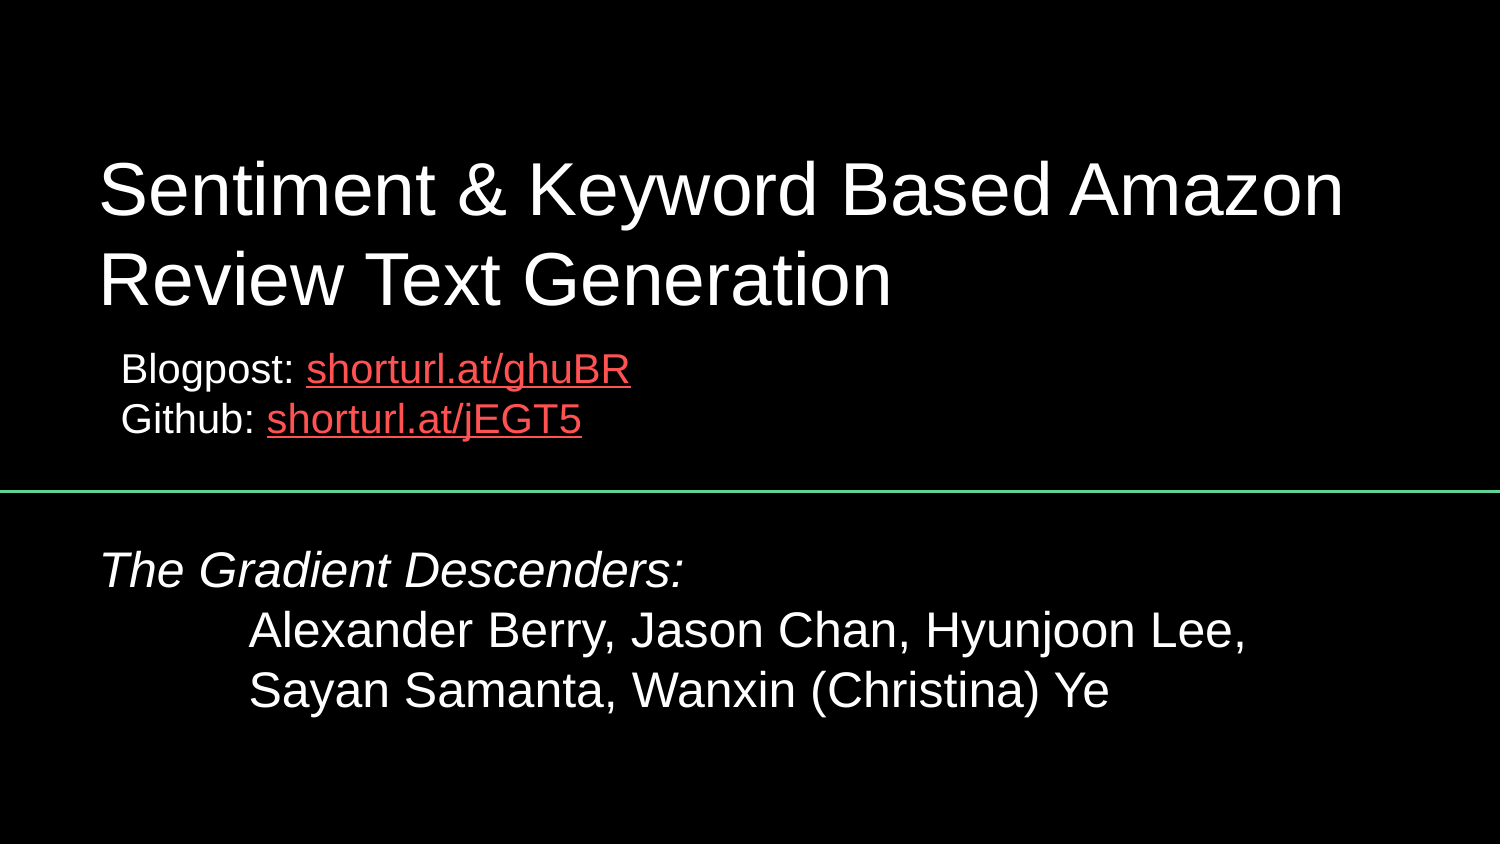

# Sentiment & Keyword Based Amazon Review Text Generation
Blogpost: shorturl.at/ghuBR
Github: shorturl.at/jEGT5
The Gradient Descenders:
	Alexander Berry, Jason Chan, Hyunjoon Lee,
	Sayan Samanta, Wanxin (Christina) Ye